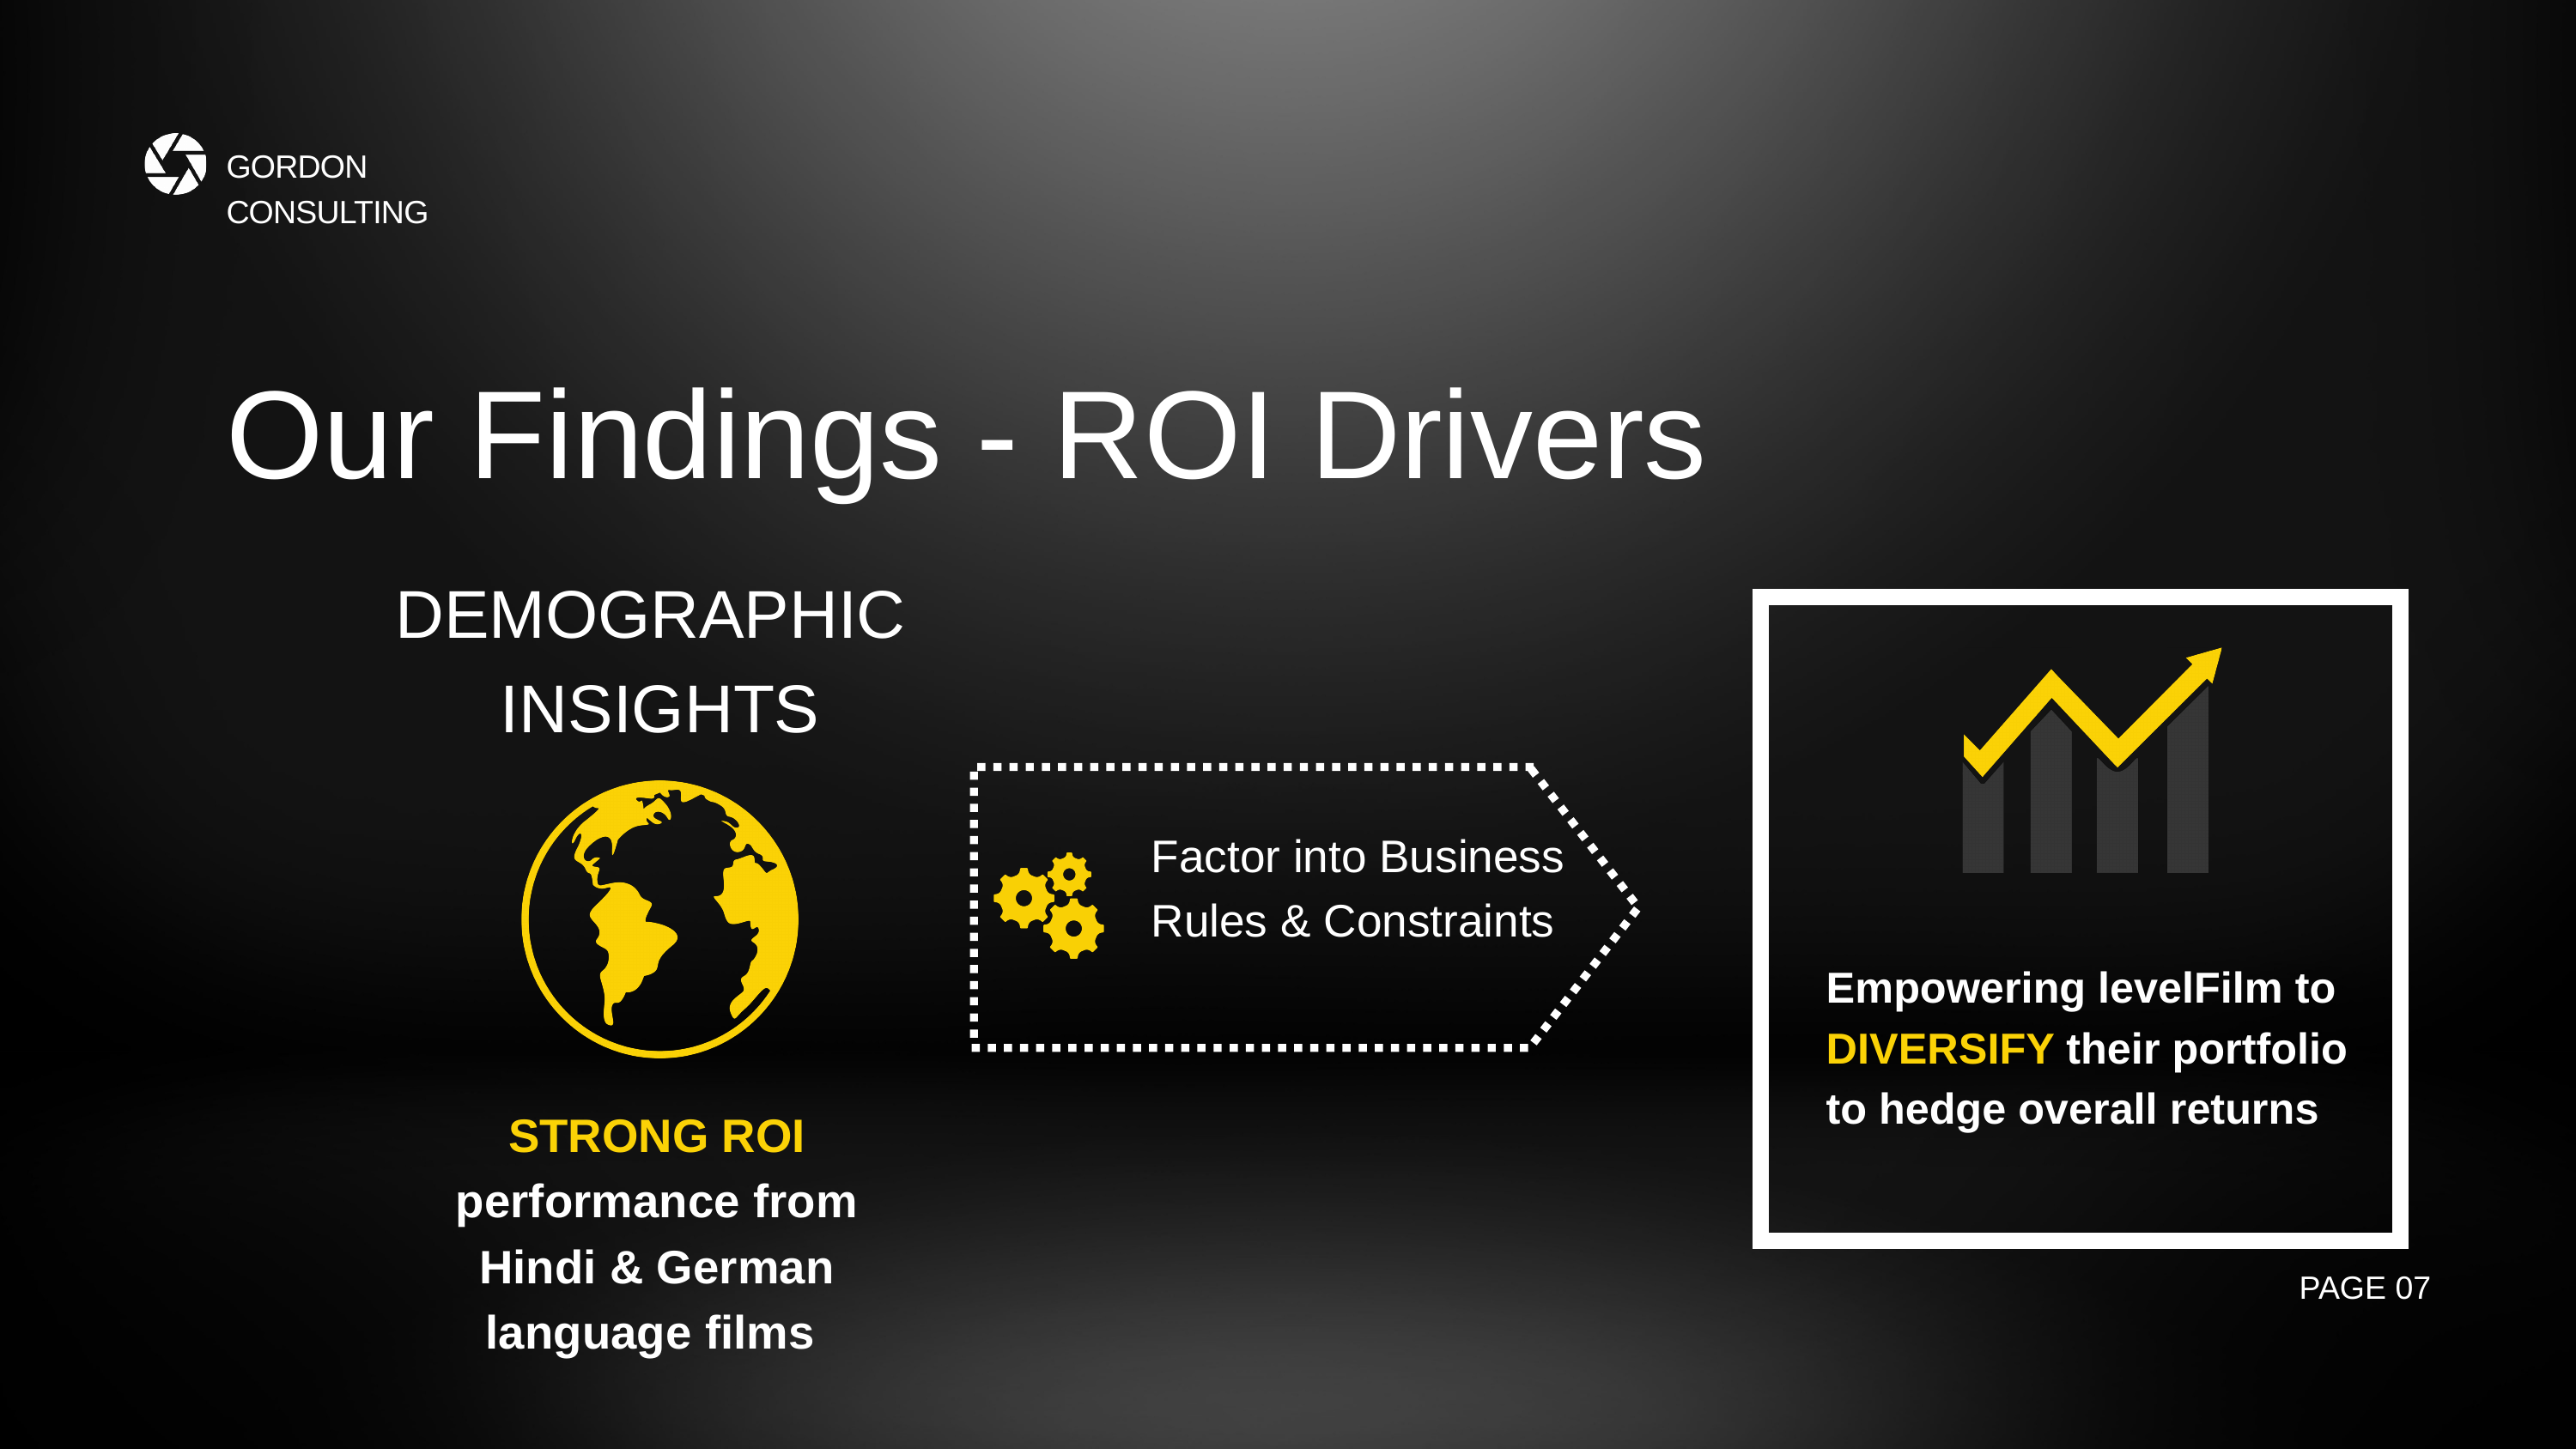

GORDON CONSULTING
Our Findings - ROI Drivers
DEMOGRAPHIC
INSIGHTS

Factor into Business Rules & Constraints

Empowering levelFilm to DIVERSIFY their portfolio to hedge overall returns

STRONG ROI performance from Hindi & German language films
PAGE 07